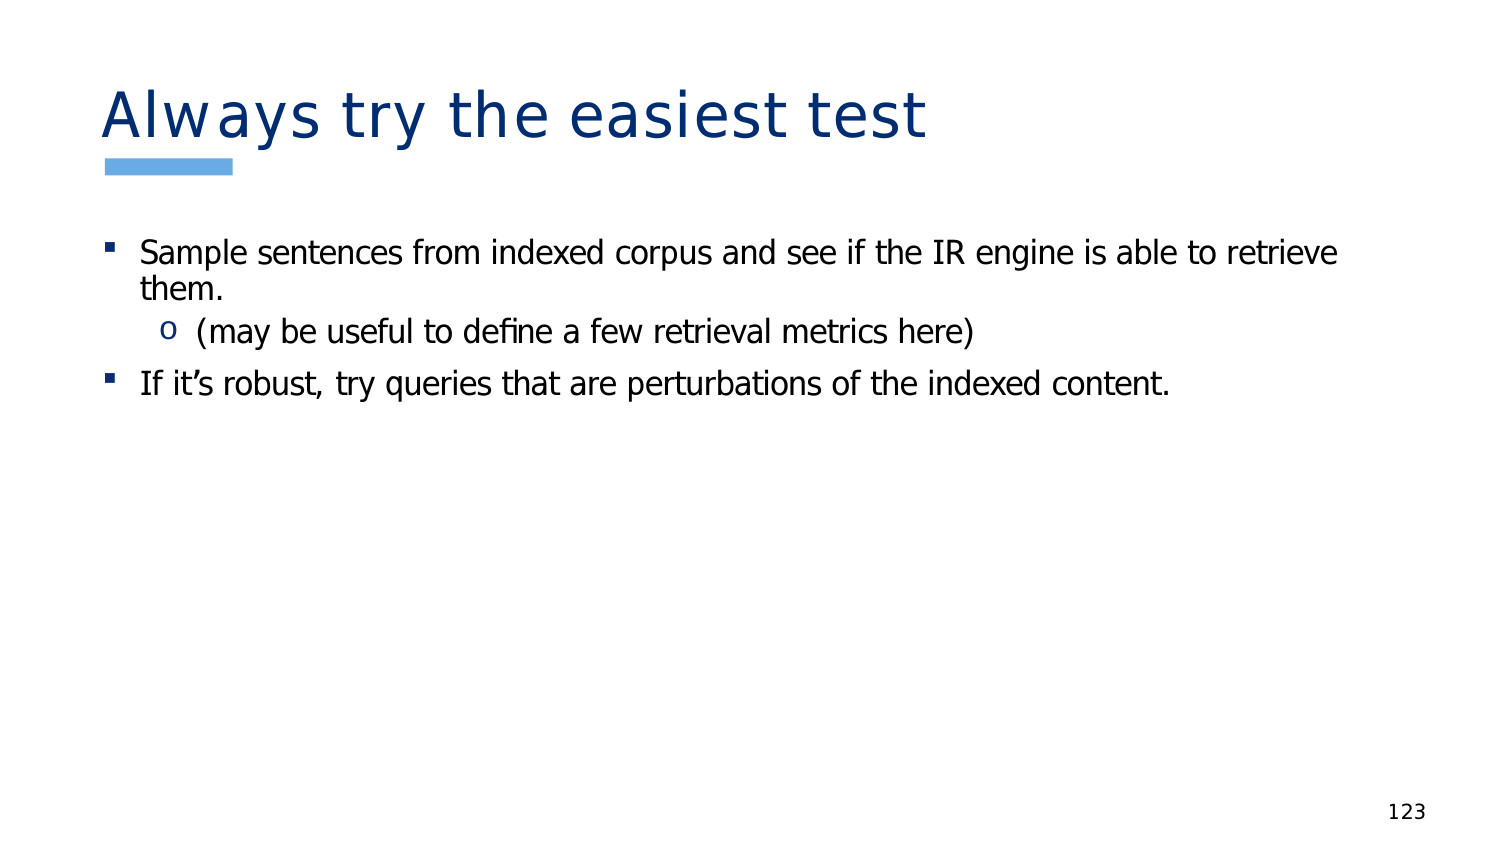

# Always try the easiest test
Sample sentences from indexed corpus and see if the IR engine is able to retrieve them.
(may be useful to define a few retrieval metrics here)
If it’s robust, try queries that are perturbations of the indexed content.